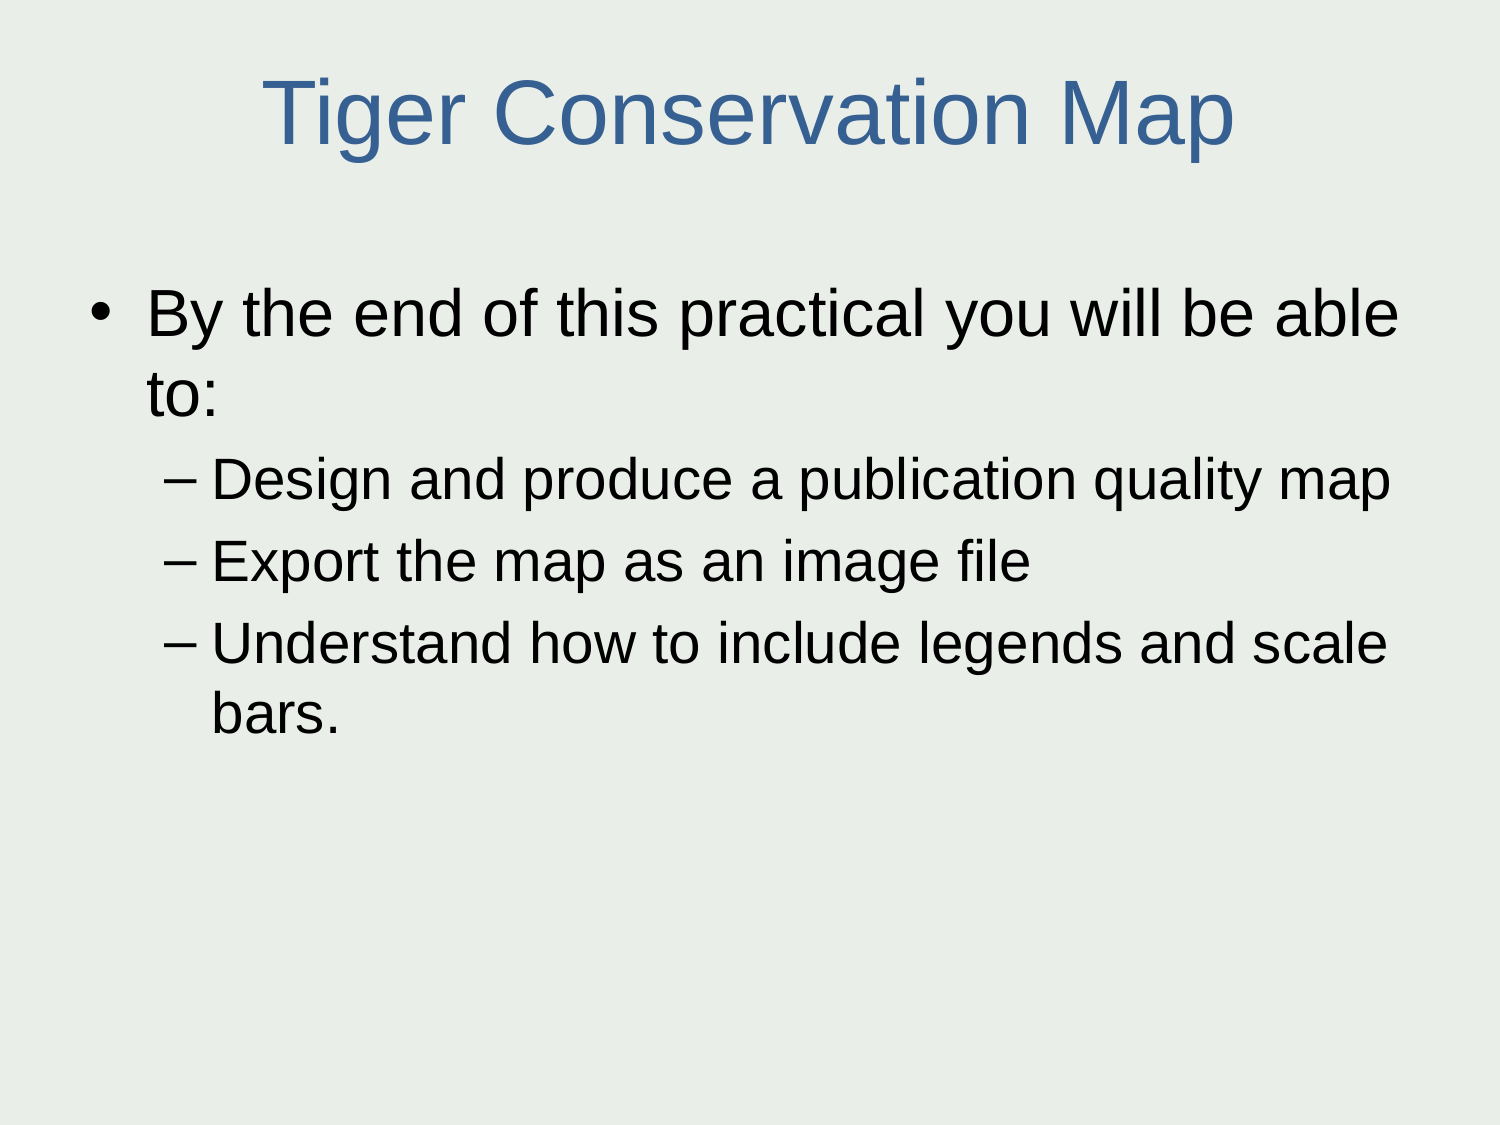

# Tiger Conservation Map
By the end of this practical you will be able to:
Design and produce a publication quality map
Export the map as an image file
Understand how to include legends and scale bars.